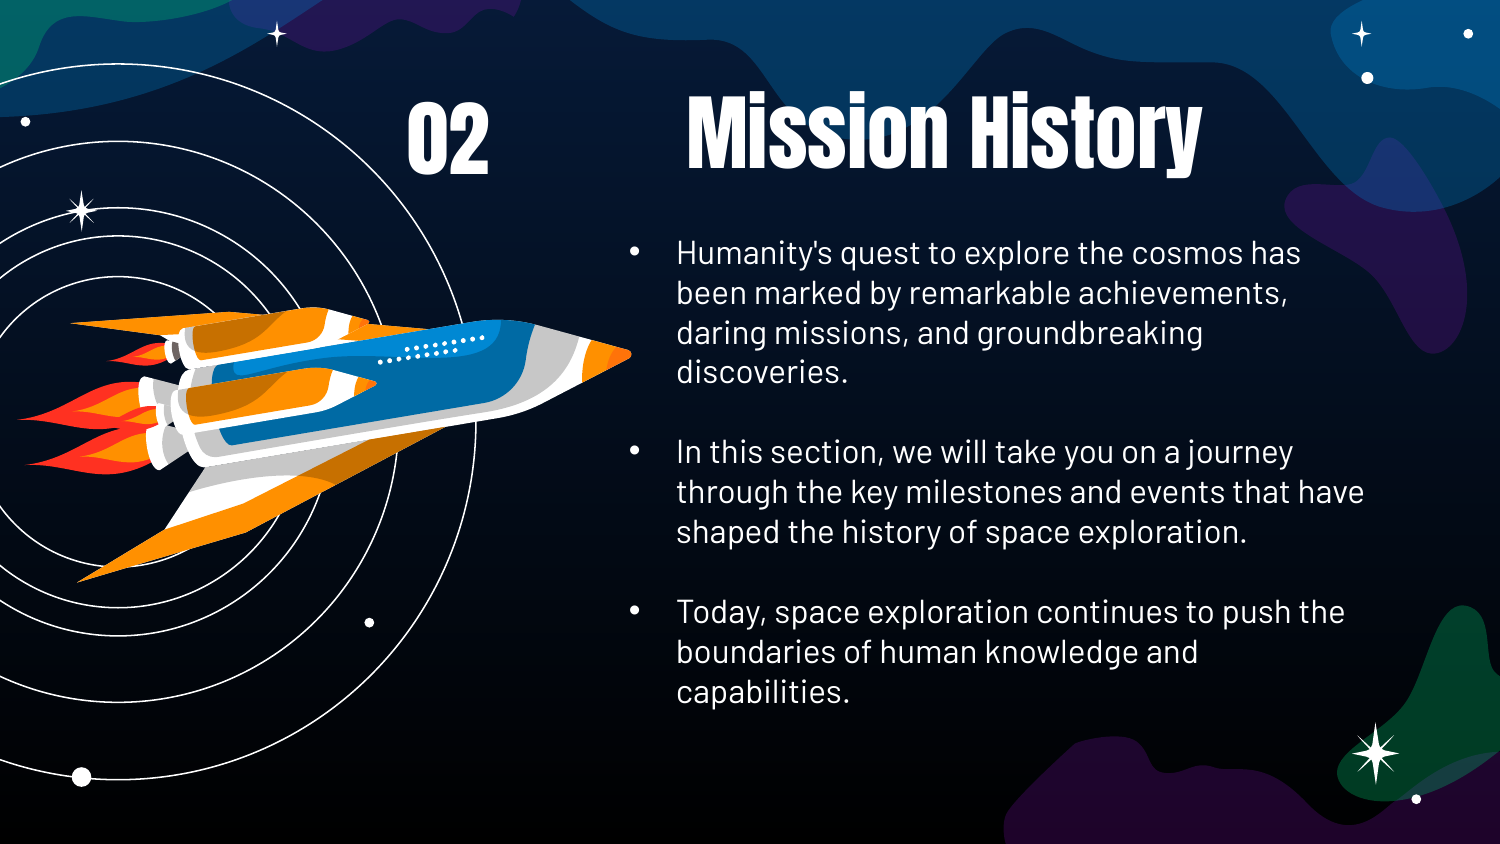

# Mission History
02
Humanity's quest to explore the cosmos has been marked by remarkable achievements, daring missions, and groundbreaking discoveries.

In this section, we will take you on a journey through the key milestones and events that have shaped the history of space exploration.

Today, space exploration continues to push the boundaries of human knowledge and capabilities.